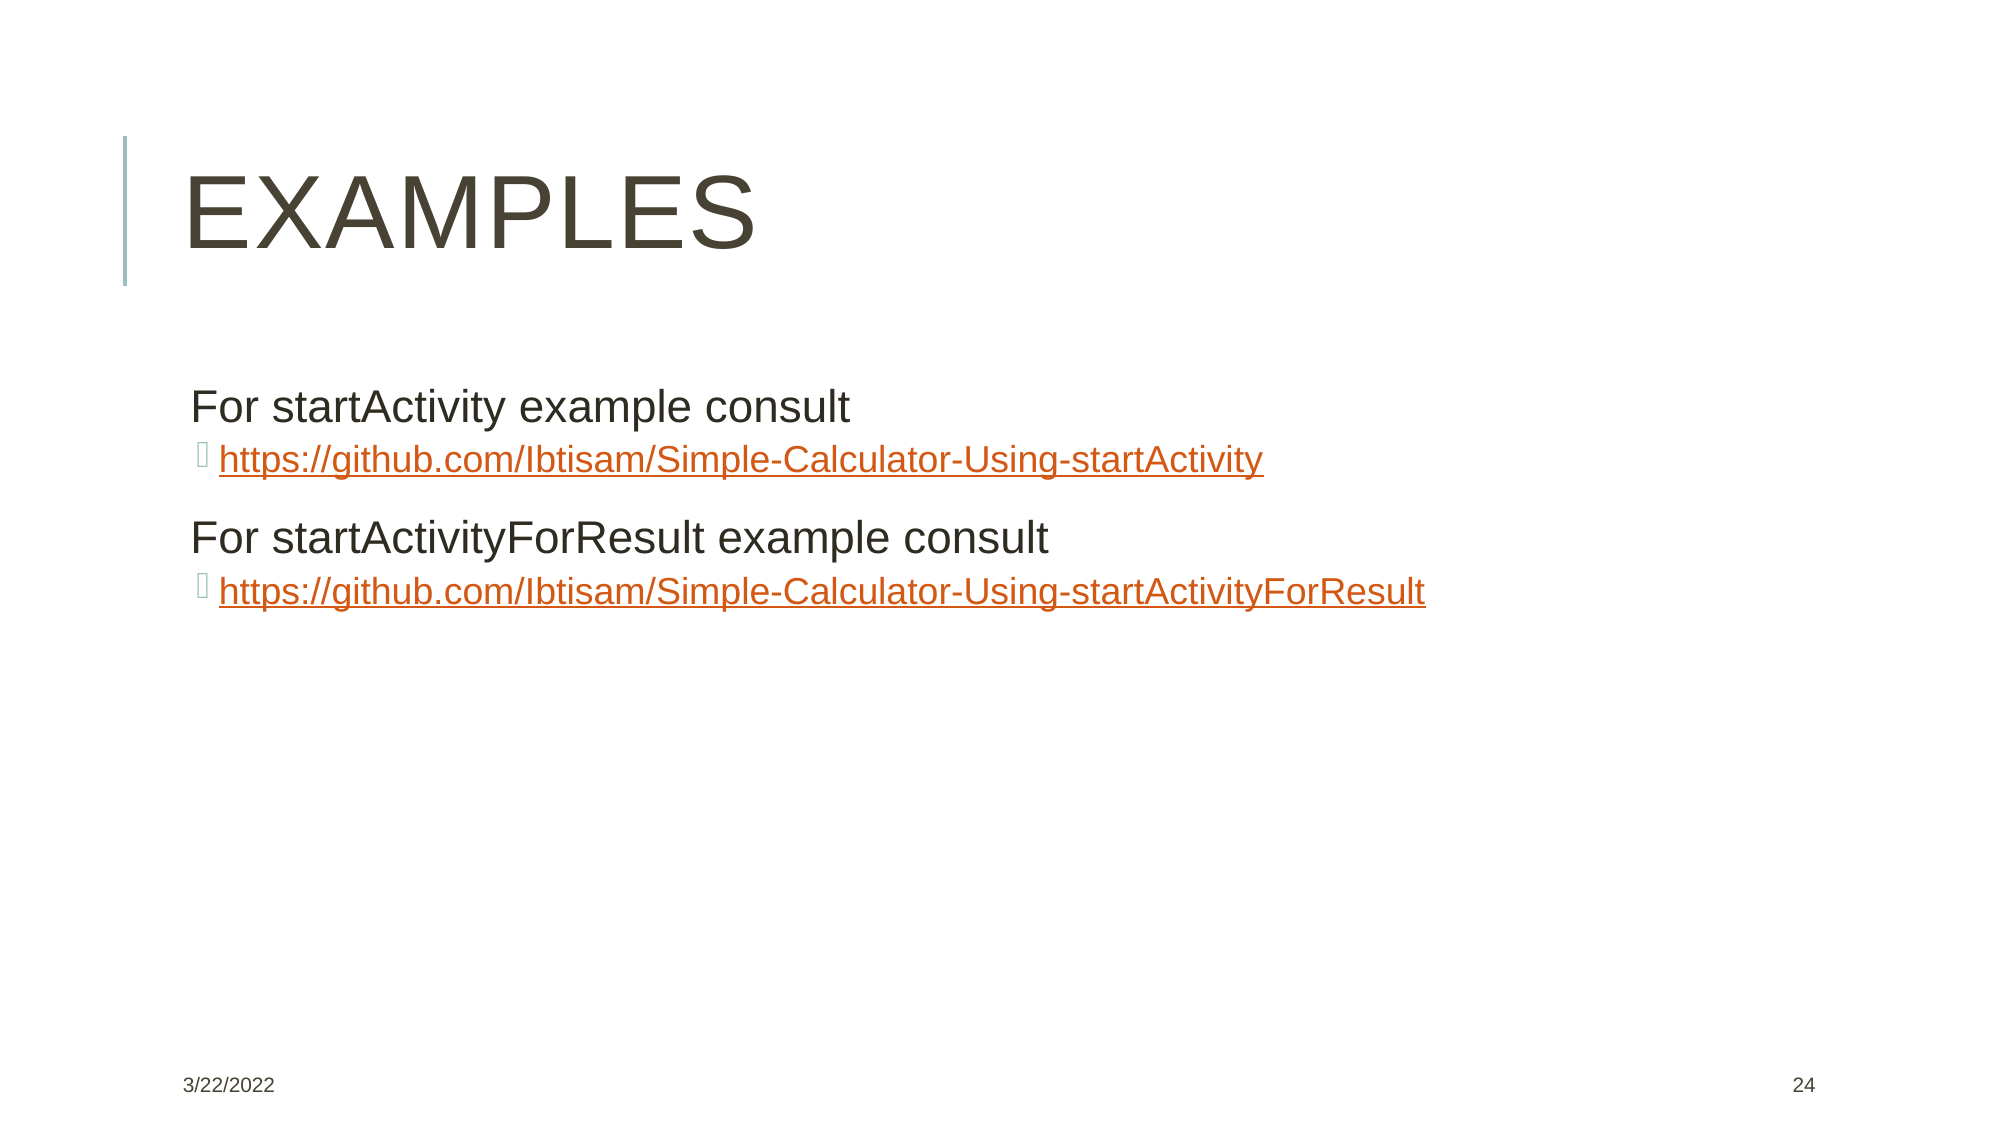

# Examples
For startActivity example consult
https://github.com/Ibtisam/Simple-Calculator-Using-startActivity
For startActivityForResult example consult
https://github.com/Ibtisam/Simple-Calculator-Using-startActivityForResult

3/22/2022
24